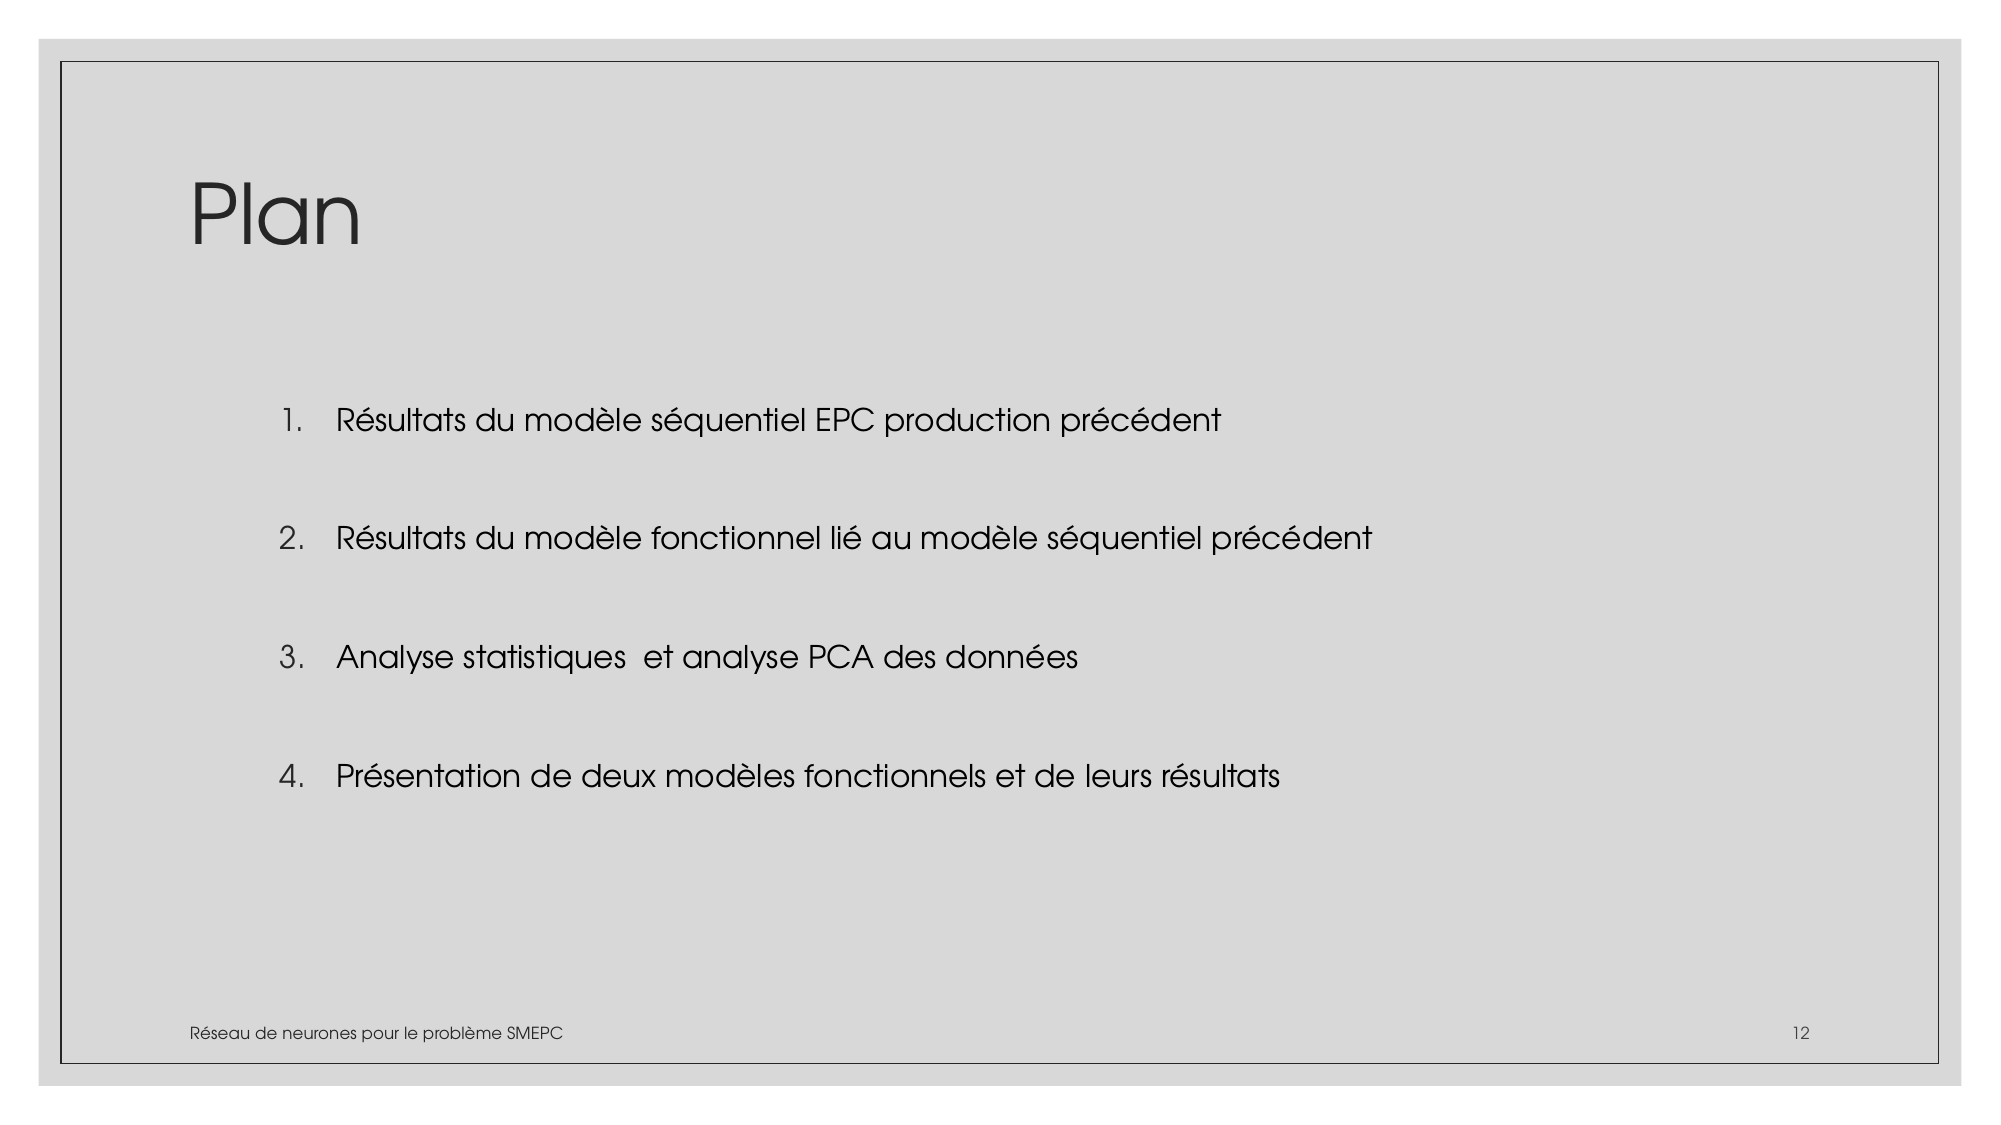

# Plan

Résultats du modèle séquentiel EPC production précédent

Résultats du modèle fonctionnel lié au modèle séquentiel précédent

Analyse statistiques  et analyse PCA des données

Présentation de deux modèles fonctionnels et de leurs résultats

Réseau de neurones pour le problème SMEPC
12